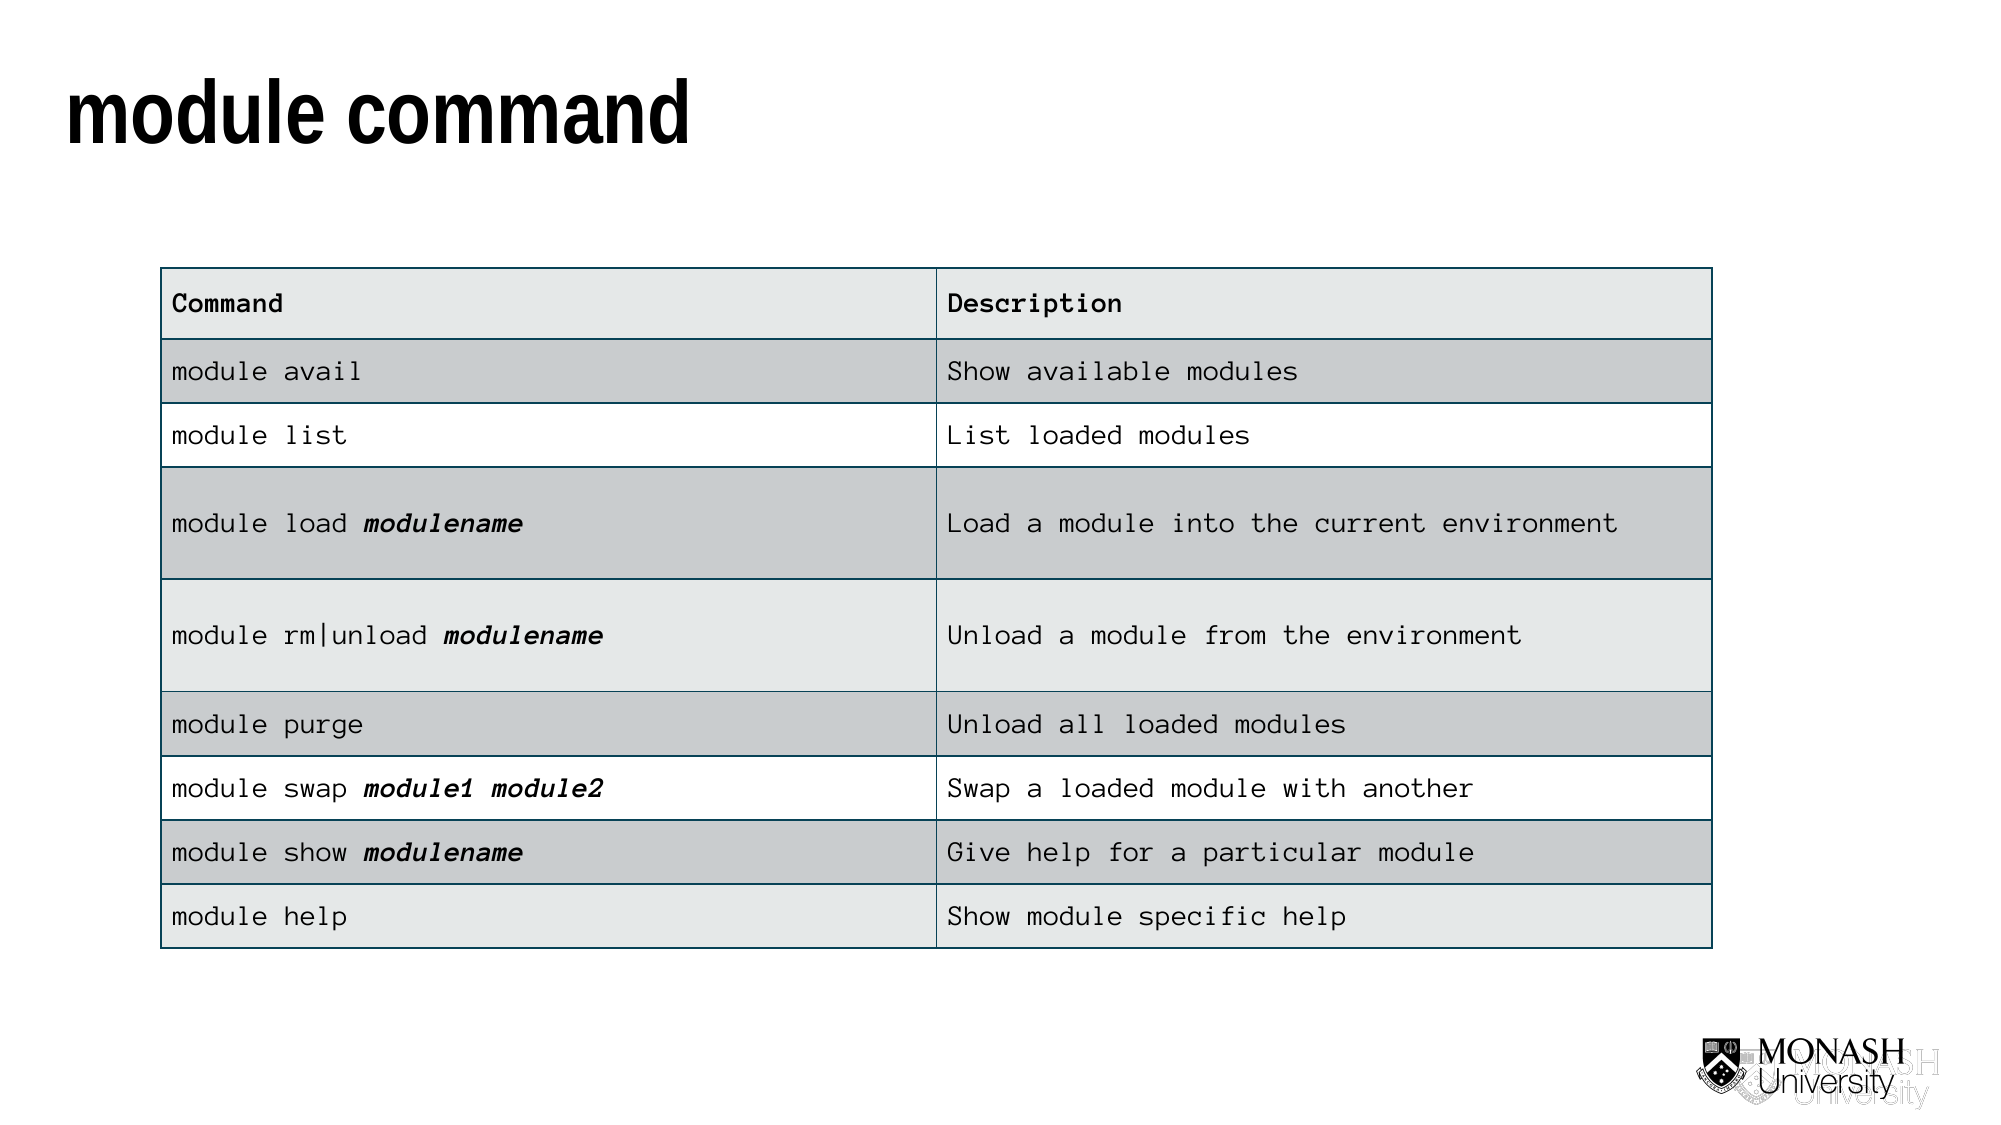

module command
| Command | Description |
| --- | --- |
| module avail | Show available modules |
| module list | List loaded modules |
| module load modulename | Load a module into the current environment |
| module rm|unload modulename | Unload a module from the environment |
| module purge | Unload all loaded modules |
| module swap module1 module2 | Swap a loaded module with another |
| module show modulename | Give help for a particular module |
| module help | Show module specific help |